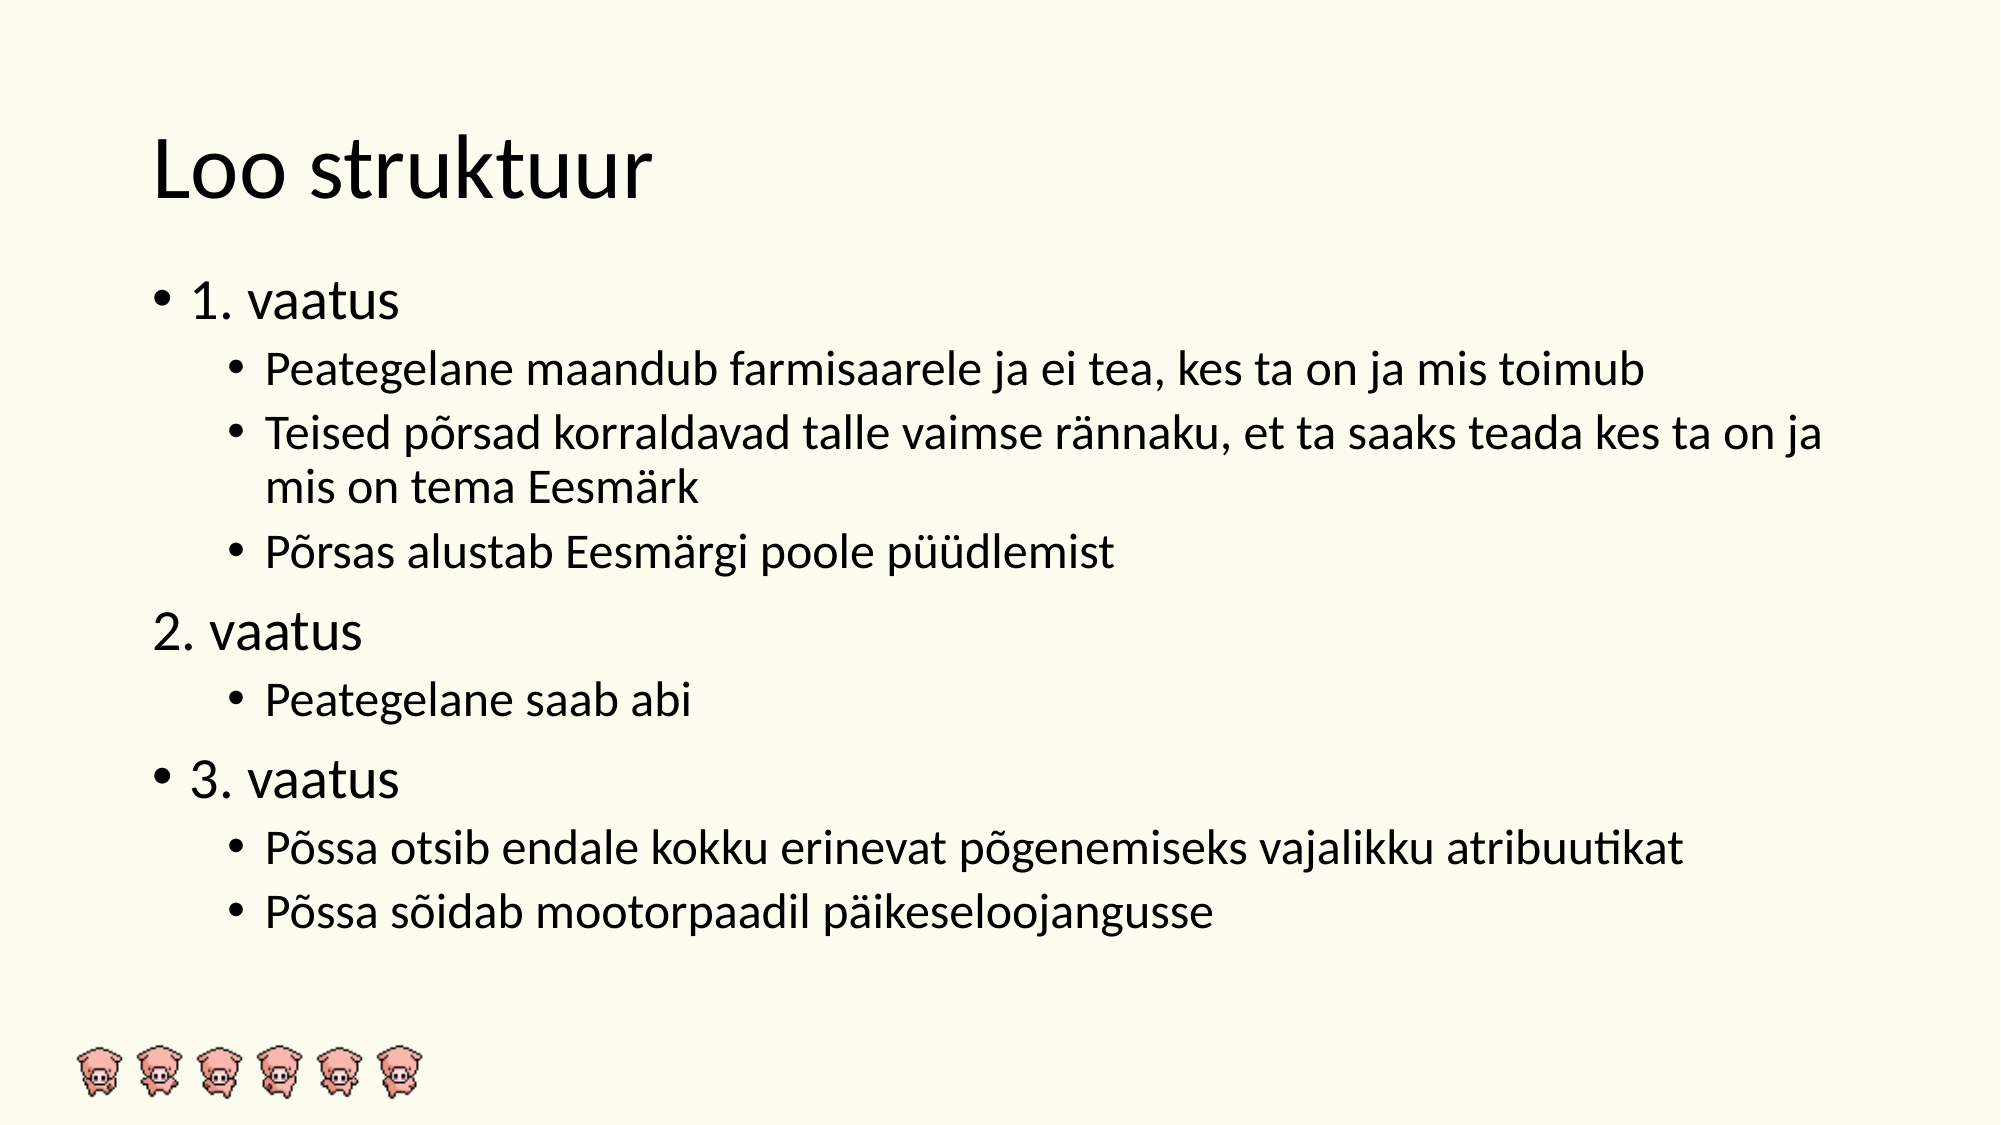

# Loo struktuur
1. vaatus
Peategelane maandub farmisaarele ja ei tea, kes ta on ja mis toimub
Teised põrsad korraldavad talle vaimse rännaku, et ta saaks teada kes ta on ja mis on tema Eesmärk
Põrsas alustab Eesmärgi poole püüdlemist
2. vaatus
Peategelane saab abi
3. vaatus
Põssa otsib endale kokku erinevat põgenemiseks vajalikku atribuutikat
Põssa sõidab mootorpaadil päikeseloojangusse